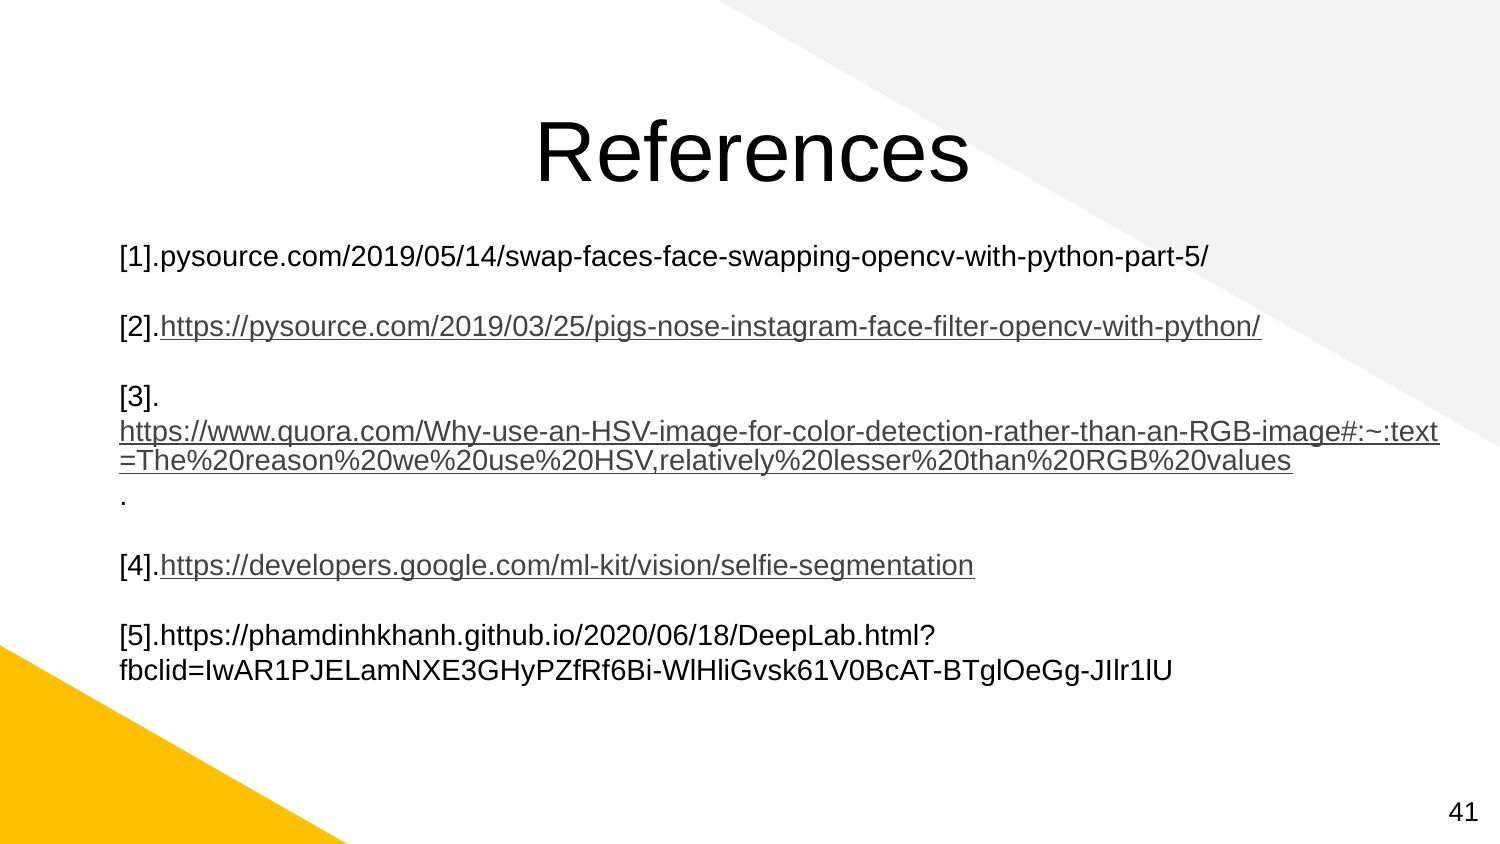

# References
[1].pysource.com/2019/05/14/swap-faces-face-swapping-opencv-with-python-part-5/

[2].https://pysource.com/2019/03/25/pigs-nose-instagram-face-filter-opencv-with-python/

[3].https://www.quora.com/Why-use-an-HSV-image-for-color-detection-rather-than-an-RGB-image#:~:text=The%20reason%20we%20use%20HSV,relatively%20lesser%20than%20RGB%20values.

[4].https://developers.google.com/ml-kit/vision/selfie-segmentation

[5].https://phamdinhkhanh.github.io/2020/06/18/DeepLab.html?fbclid=IwAR1PJELamNXE3GHyPZfRf6Bi-WlHliGvsk61V0BcAT-BTglOeGg-JIlr1lU
41